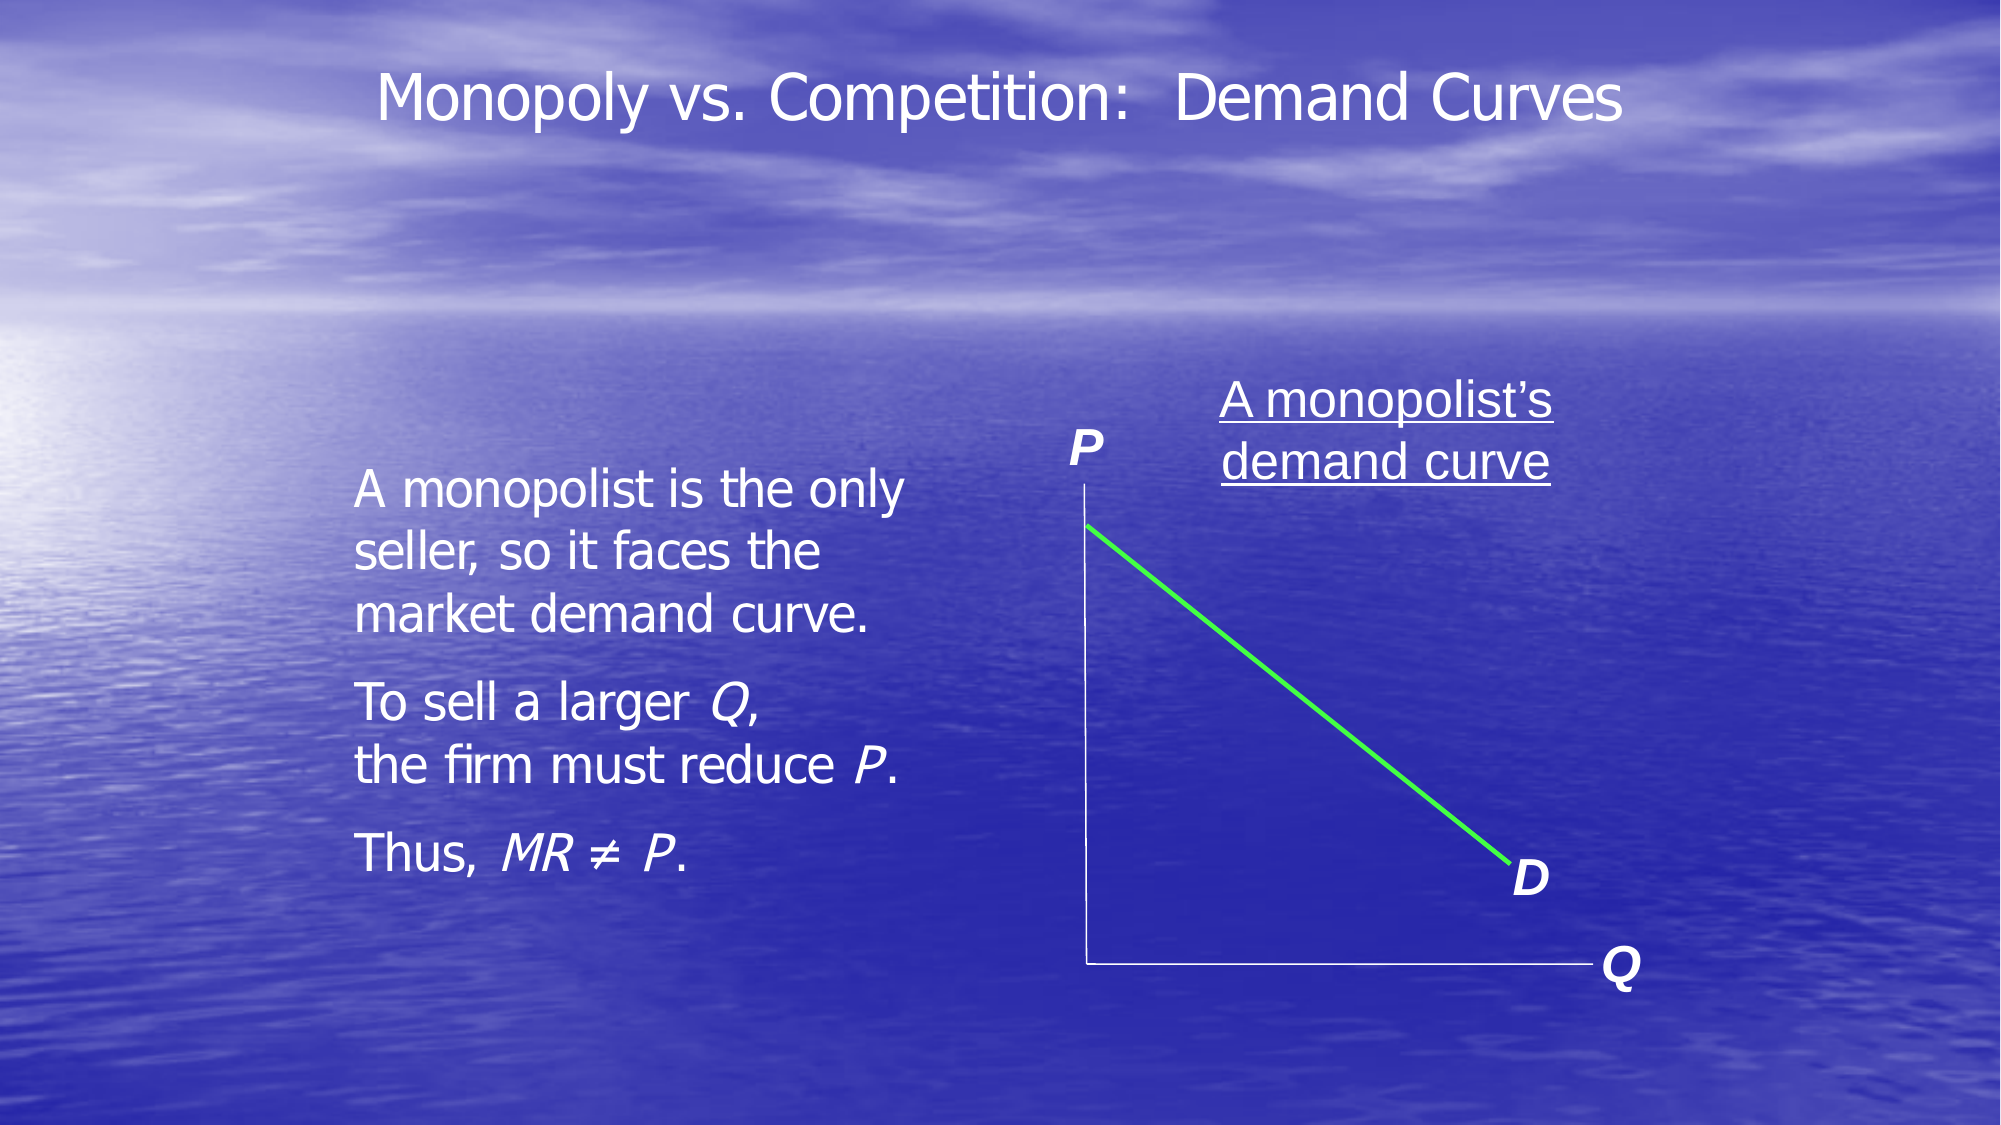

Monopoly vs. Competition:  Demand Curves
A monopolist’s demand curve
P

Q
A monopolist is the only seller, so it faces the market demand curve.
To sell a larger Q,
the firm must reduce P.
Thus, MR ≠ P.

D